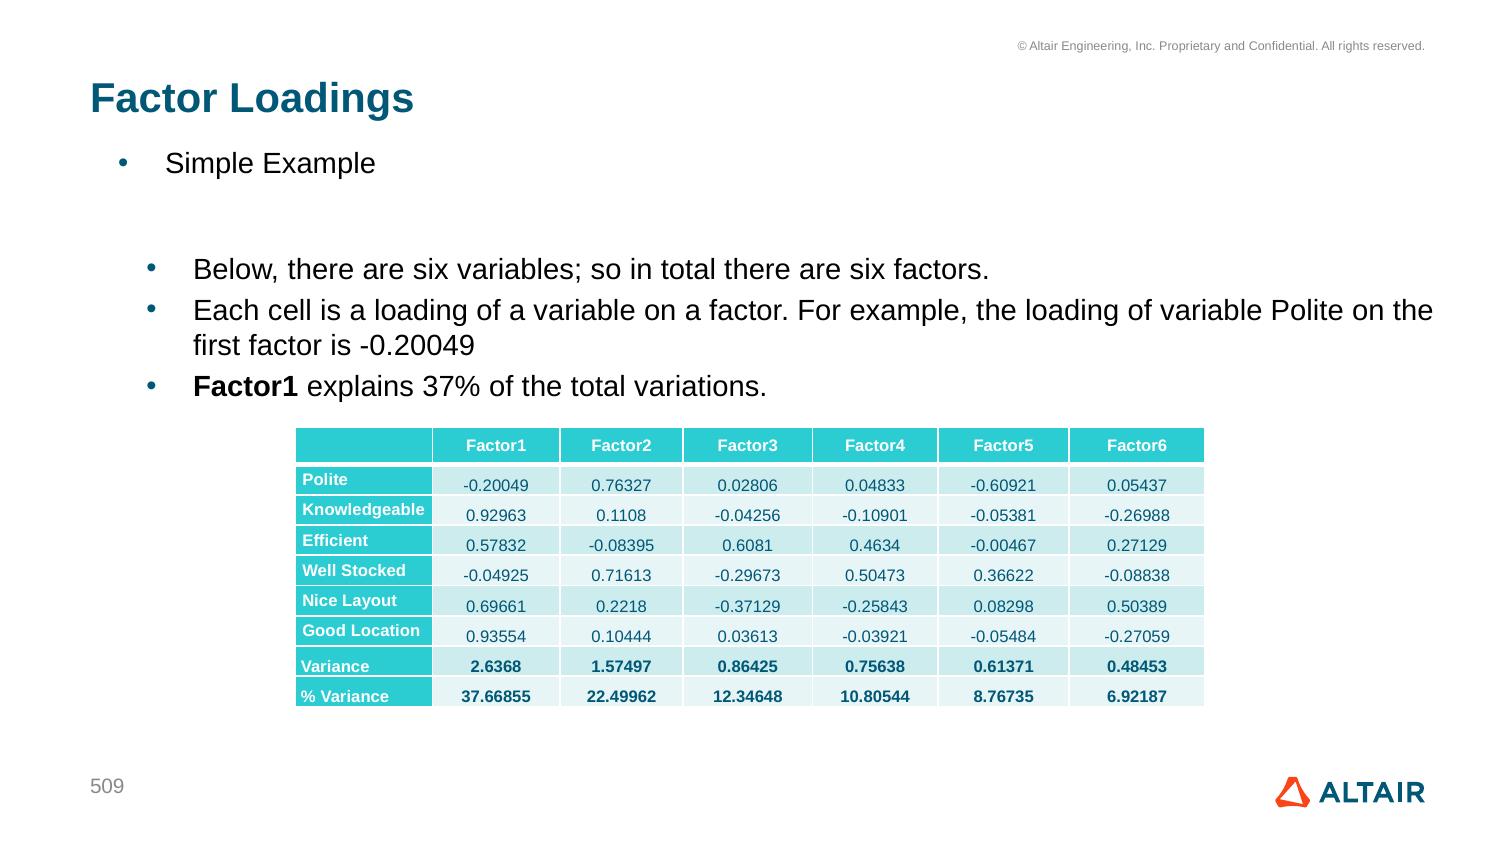

# Factor Loadings
Simple Example

Below, there are six variables; so in total there are six factors.
Each cell is a loading of a variable on a factor. For example, the loading of variable Polite on the first factor is -0.20049
Factor1 explains 37% of the total variations.

|  | Factor1 | Factor2 | Factor3 | Factor4 | Factor5 | Factor6 |
| --- | --- | --- | --- | --- | --- | --- |
| Polite | -0.20049 | 0.76327 | 0.02806 | 0.04833 | -0.60921 | 0.05437 |
| Knowledgeable | 0.92963 | 0.1108 | -0.04256 | -0.10901 | -0.05381 | -0.26988 |
| Efficient | 0.57832 | -0.08395 | 0.6081 | 0.4634 | -0.00467 | 0.27129 |
| Well Stocked | -0.04925 | 0.71613 | -0.29673 | 0.50473 | 0.36622 | -0.08838 |
| Nice Layout | 0.69661 | 0.2218 | -0.37129 | -0.25843 | 0.08298 | 0.50389 |
| Good Location | 0.93554 | 0.10444 | 0.03613 | -0.03921 | -0.05484 | -0.27059 |
| Variance | 2.6368 | 1.57497 | 0.86425 | 0.75638 | 0.61371 | 0.48453 |
| % Variance | 37.66855 | 22.49962 | 12.34648 | 10.80544 | 8.76735 | 6.92187 |
509